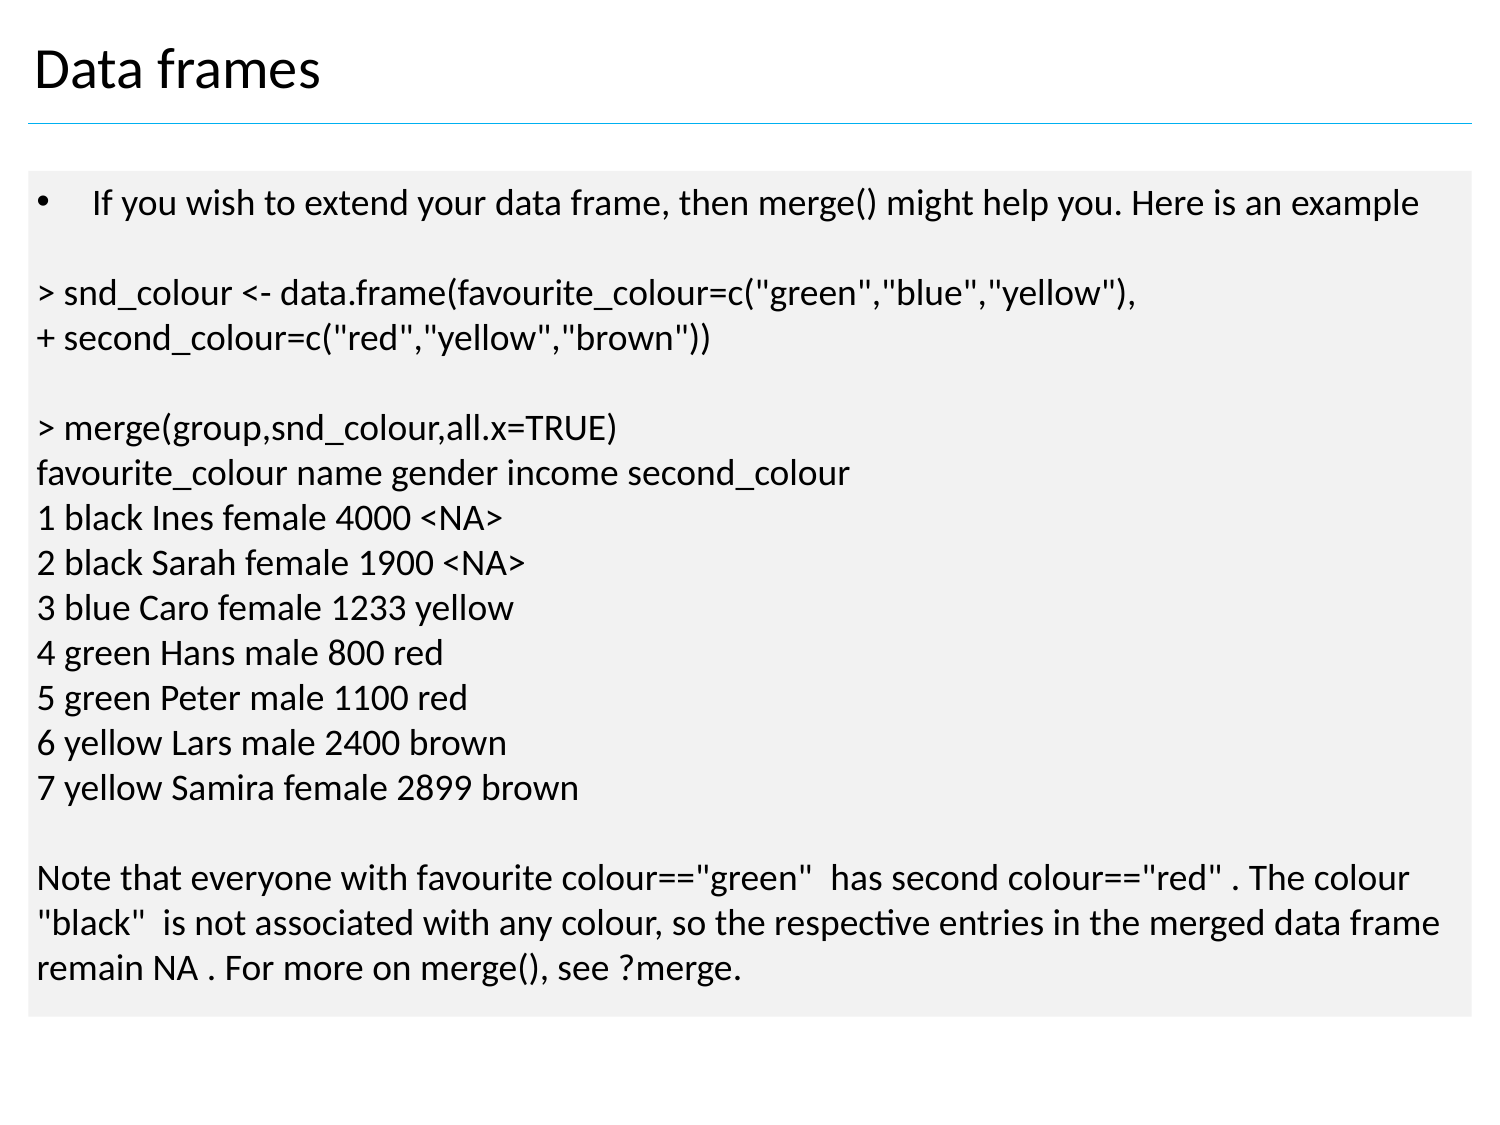

Data frames
 If you wish to extend your data frame, then merge() might help you. Here is an example

> snd_colour <- data.frame(favourite_colour=c("green","blue","yellow"),
+ second_colour=c("red","yellow","brown"))

> merge(group,snd_colour,all.x=TRUE)
favourite_colour name gender income second_colour
1 black Ines female 4000 <NA>
2 black Sarah female 1900 <NA>
3 blue Caro female 1233 yellow
4 green Hans male 800 red
5 green Peter male 1100 red
6 yellow Lars male 2400 brown
7 yellow Samira female 2899 brown

Note that everyone with favourite colour=="green"  has second colour=="red" . The colour
"black"  is not associated with any colour, so the respective entries in the merged data frame
remain NA . For more on merge(), see ?merge.